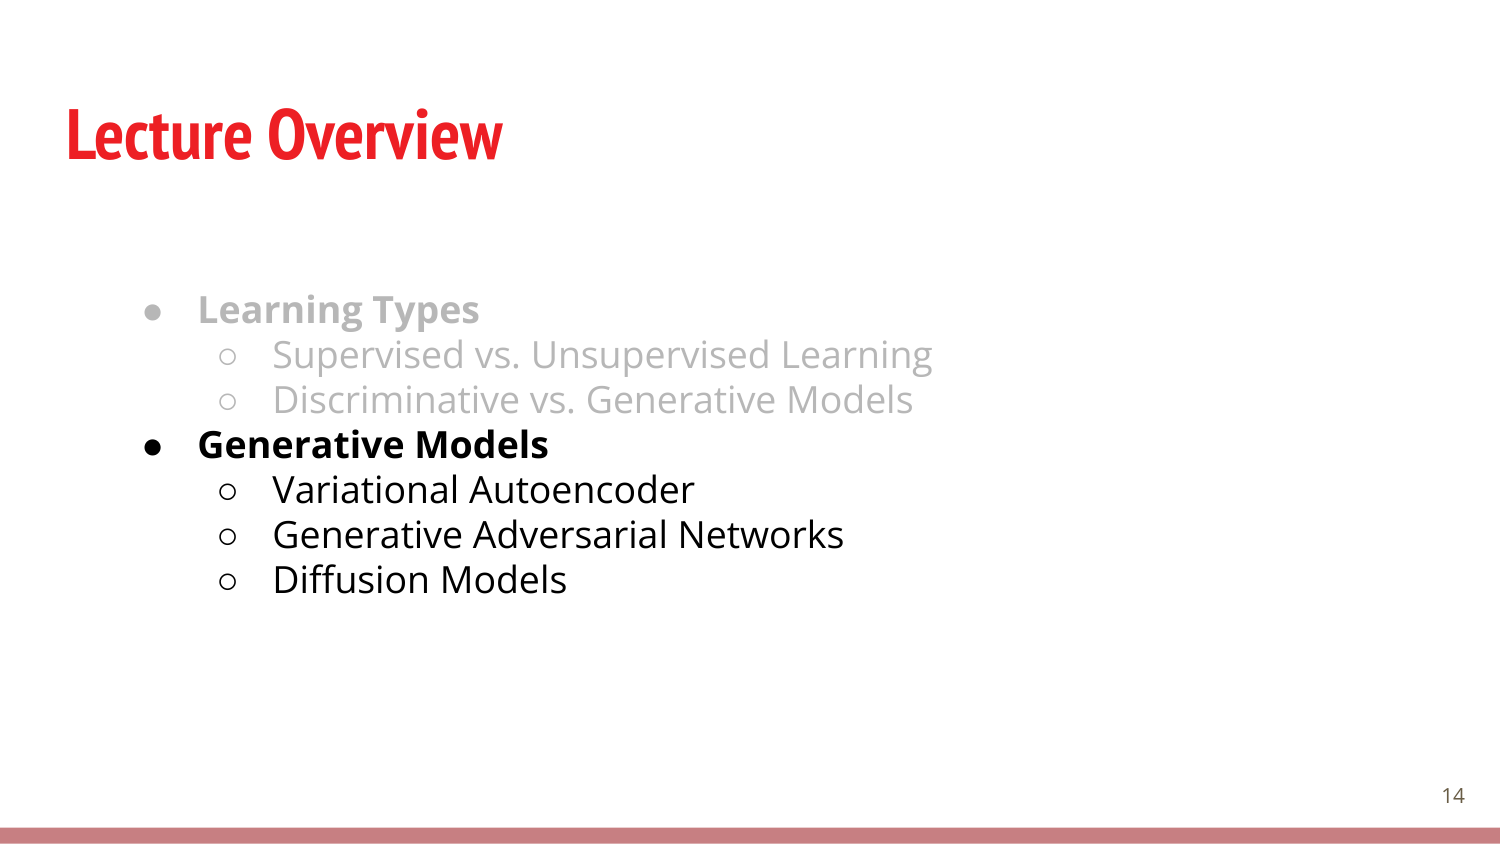

# Lecture Overview
Learning Types
Supervised vs. Unsupervised Learning
Discriminative vs. Generative Models
Generative Models
Variational Autoencoder
Generative Adversarial Networks
Diffusion Models

14